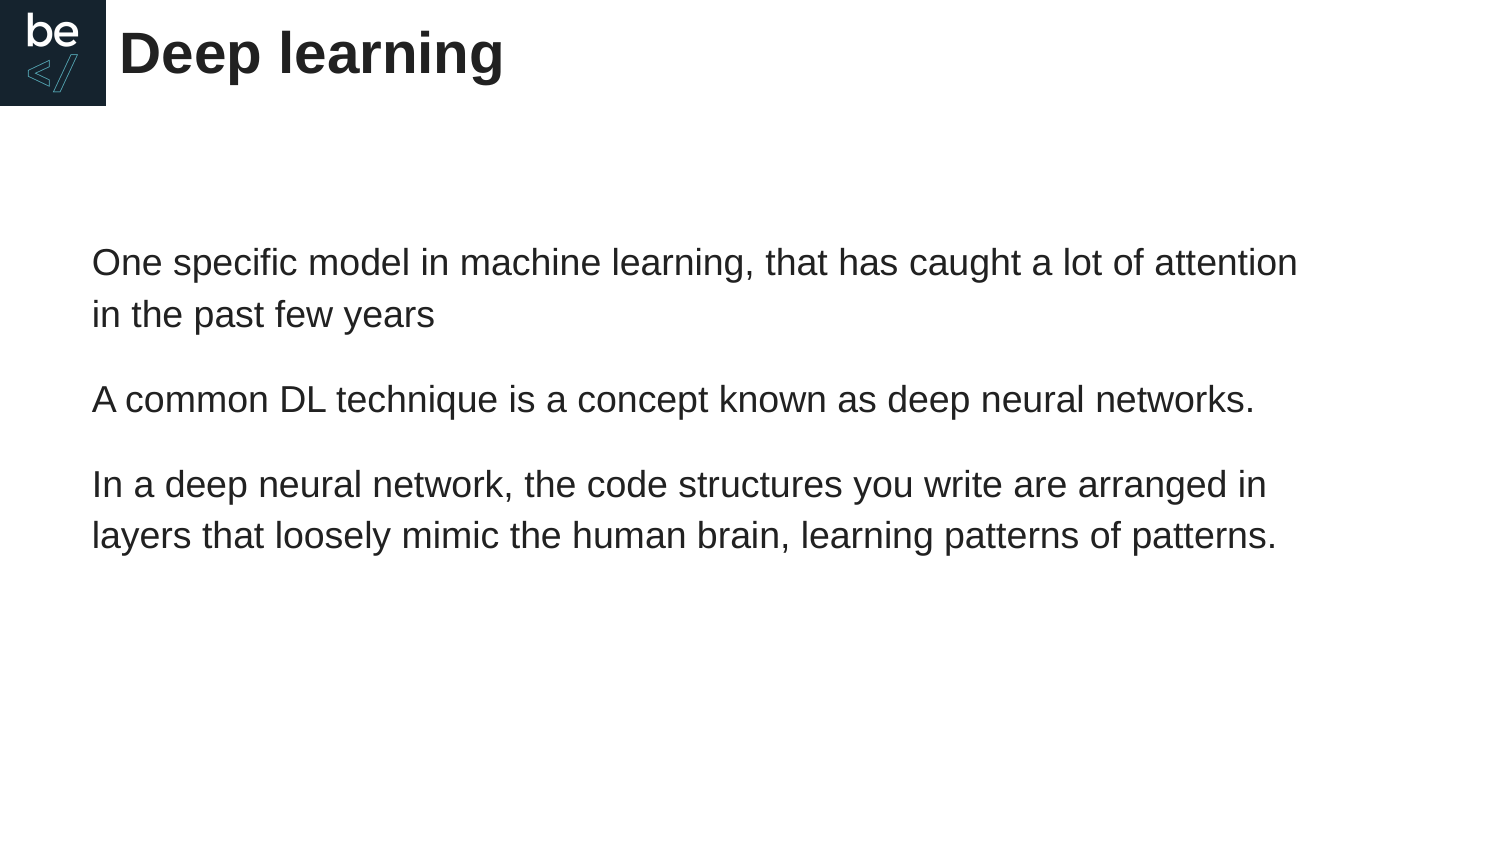

Deep learning
One specific model in machine learning, that has caught a lot of attention in the past few years
A common DL technique is a concept known as deep neural networks.
In a deep neural network, the code structures you write are arranged in layers that loosely mimic the human brain, learning patterns of patterns.